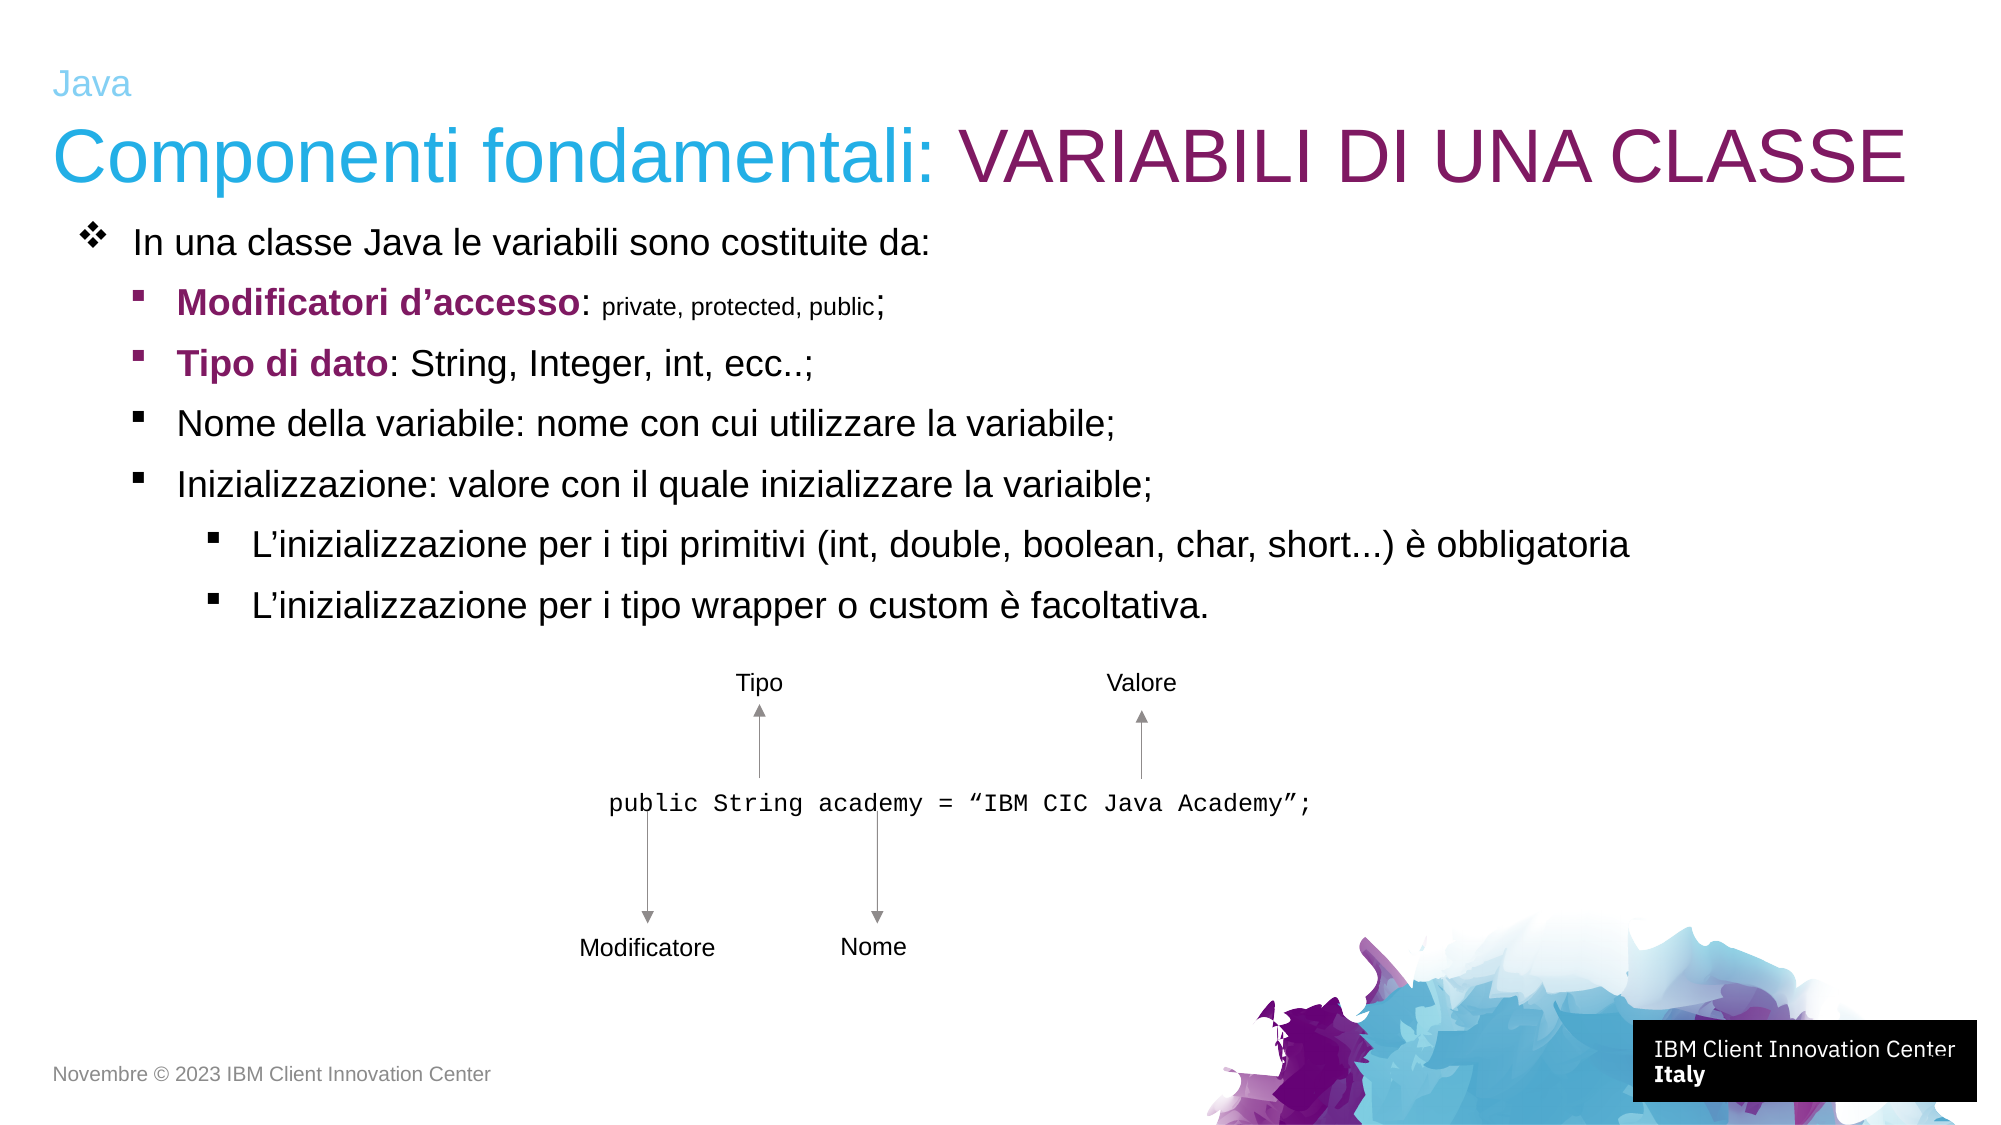

Java
# Componenti fondamentali: VARIABILI DI UNA CLASSE
In una classe Java le variabili sono costituite da:
Modificatori d’accesso: private, protected, public;
Tipo di dato: String, Integer, int, ecc..;
Nome della variabile: nome con cui utilizzare la variabile;
Inizializzazione: valore con il quale inizializzare la variaible;
L’inizializzazione per i tipi primitivi (int, double, boolean, char, short...) è obbligatoria
L’inizializzazione per i tipo wrapper o custom è facoltativa.
Valore
Tipo
public String academy = “IBM CIC Java Academy”;
Nome
Modificatore
45
Novembre © 2023 IBM Client Innovation Center